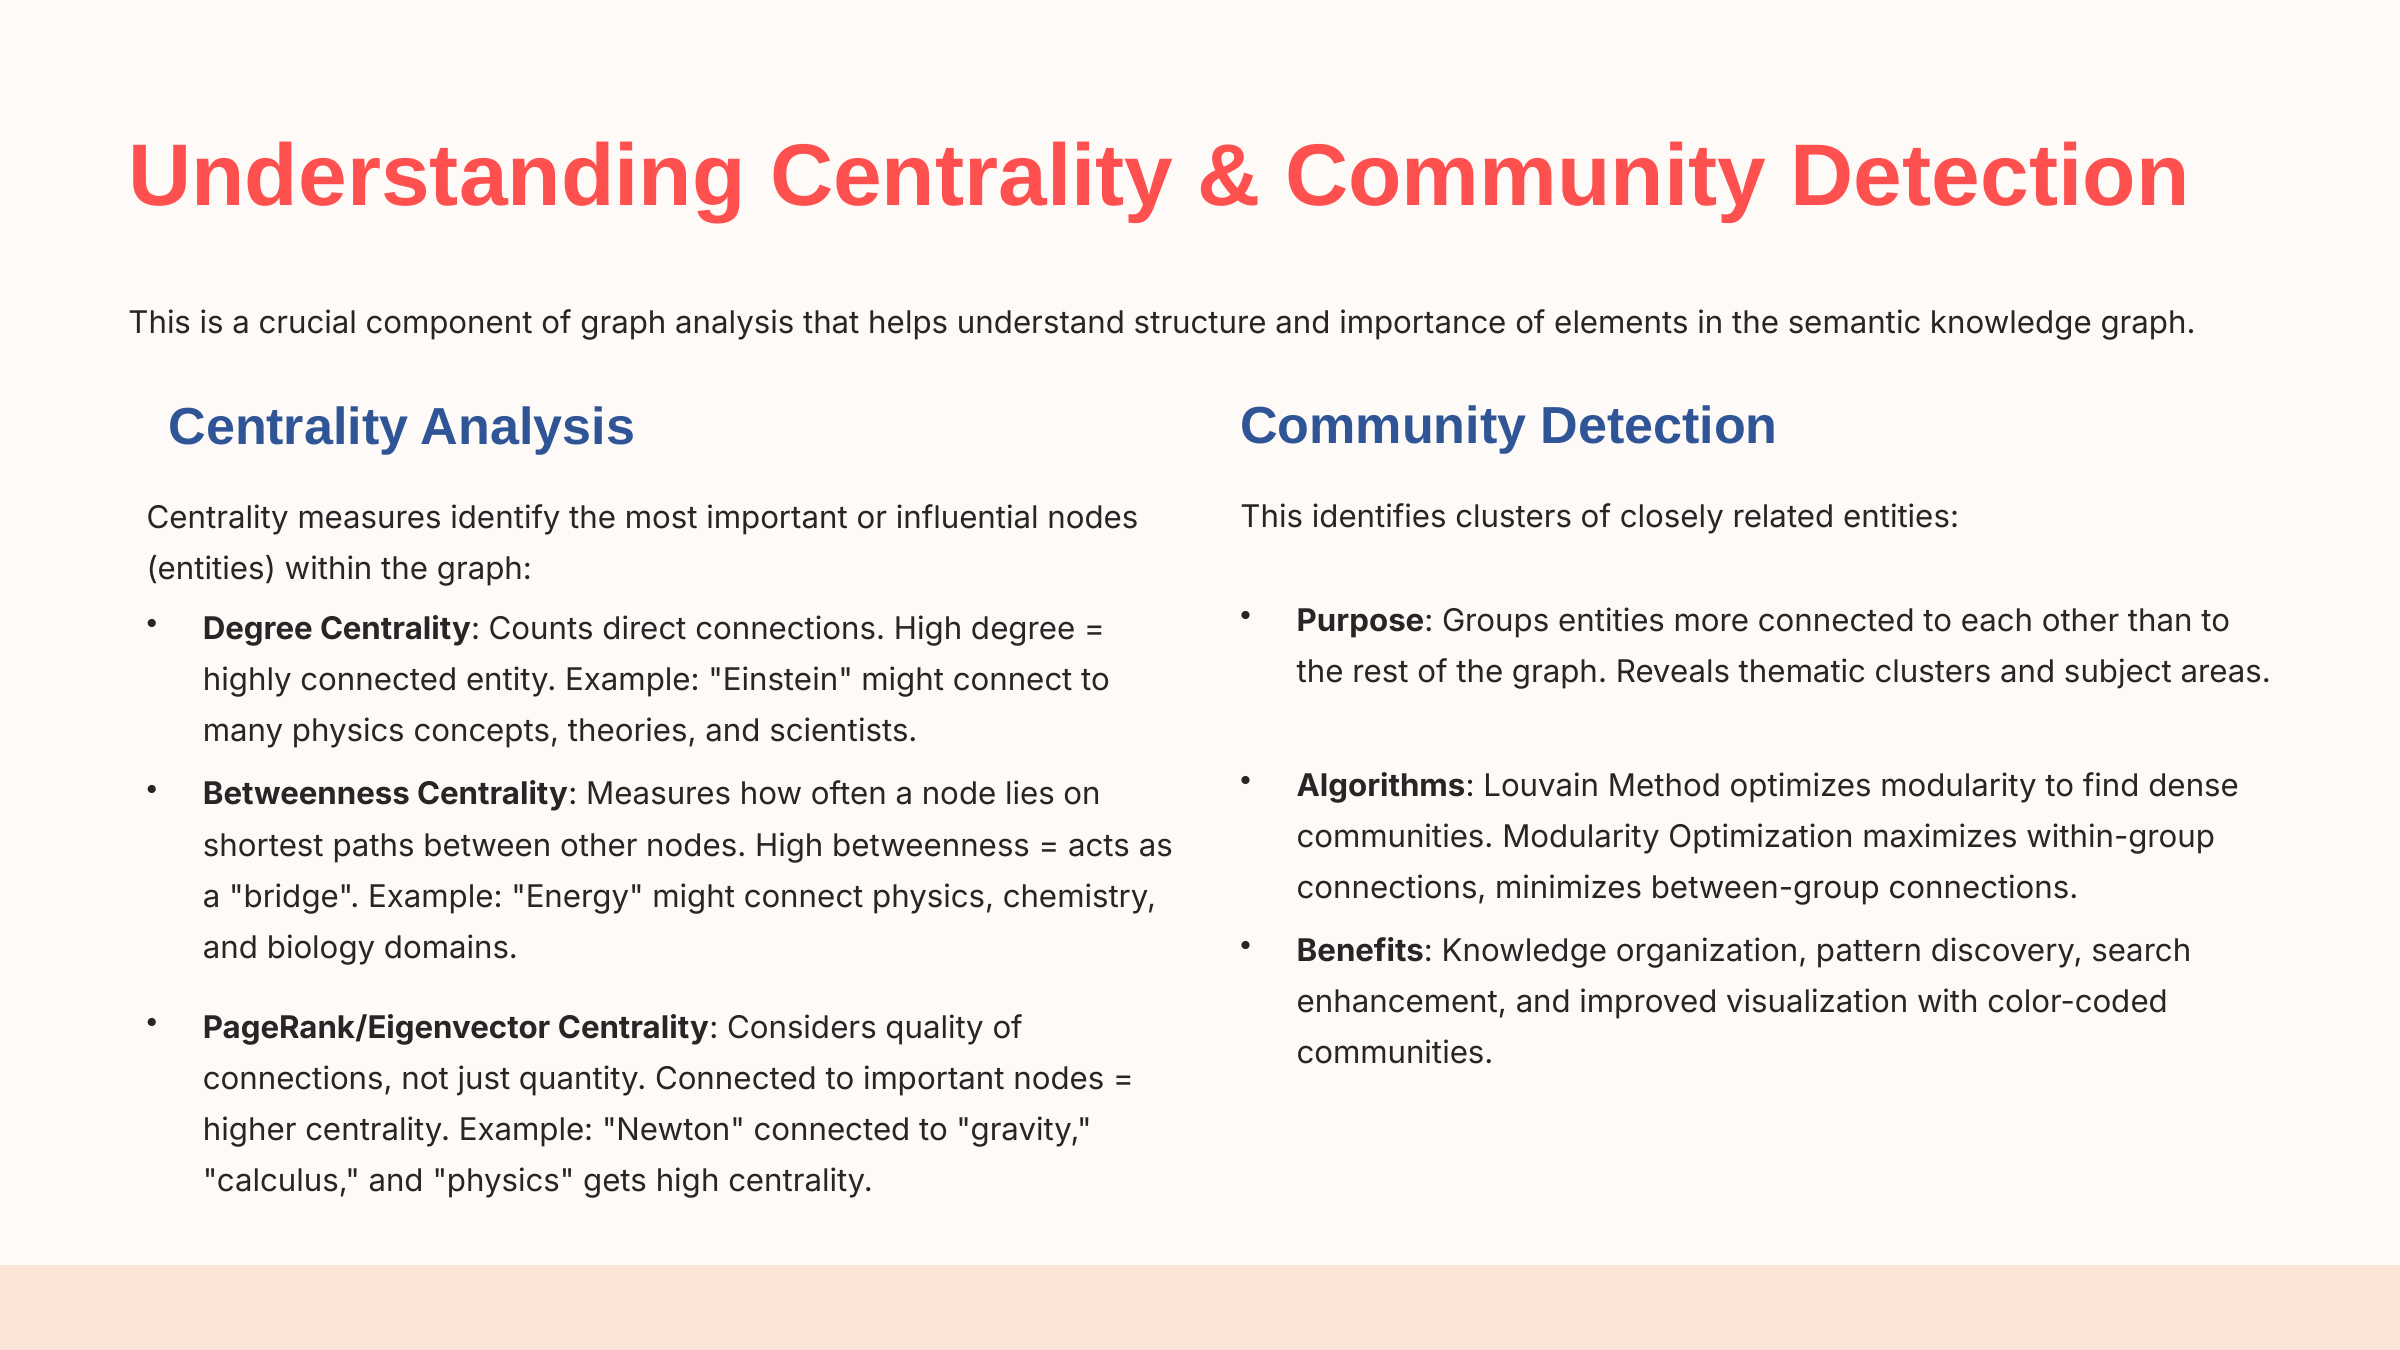

Understanding Centrality & Community Detection
This is a crucial component of graph analysis that helps understand structure and importance of elements in the semantic knowledge graph.
Community Detection
Centrality Analysis
This identifies clusters of closely related entities:
Centrality measures identify the most important or influential nodes (entities) within the graph:
Purpose: Groups entities more connected to each other than to the rest of the graph. Reveals thematic clusters and subject areas.
Degree Centrality: Counts direct connections. High degree = highly connected entity. Example: "Einstein" might connect to many physics concepts, theories, and scientists.
Algorithms: Louvain Method optimizes modularity to find dense communities. Modularity Optimization maximizes within-group connections, minimizes between-group connections.
Betweenness Centrality: Measures how often a node lies on shortest paths between other nodes. High betweenness = acts as a "bridge". Example: "Energy" might connect physics, chemistry, and biology domains.
Benefits: Knowledge organization, pattern discovery, search enhancement, and improved visualization with color-coded communities.
PageRank/Eigenvector Centrality: Considers quality of connections, not just quantity. Connected to important nodes = higher centrality. Example: "Newton" connected to "gravity," "calculus," and "physics" gets high centrality.